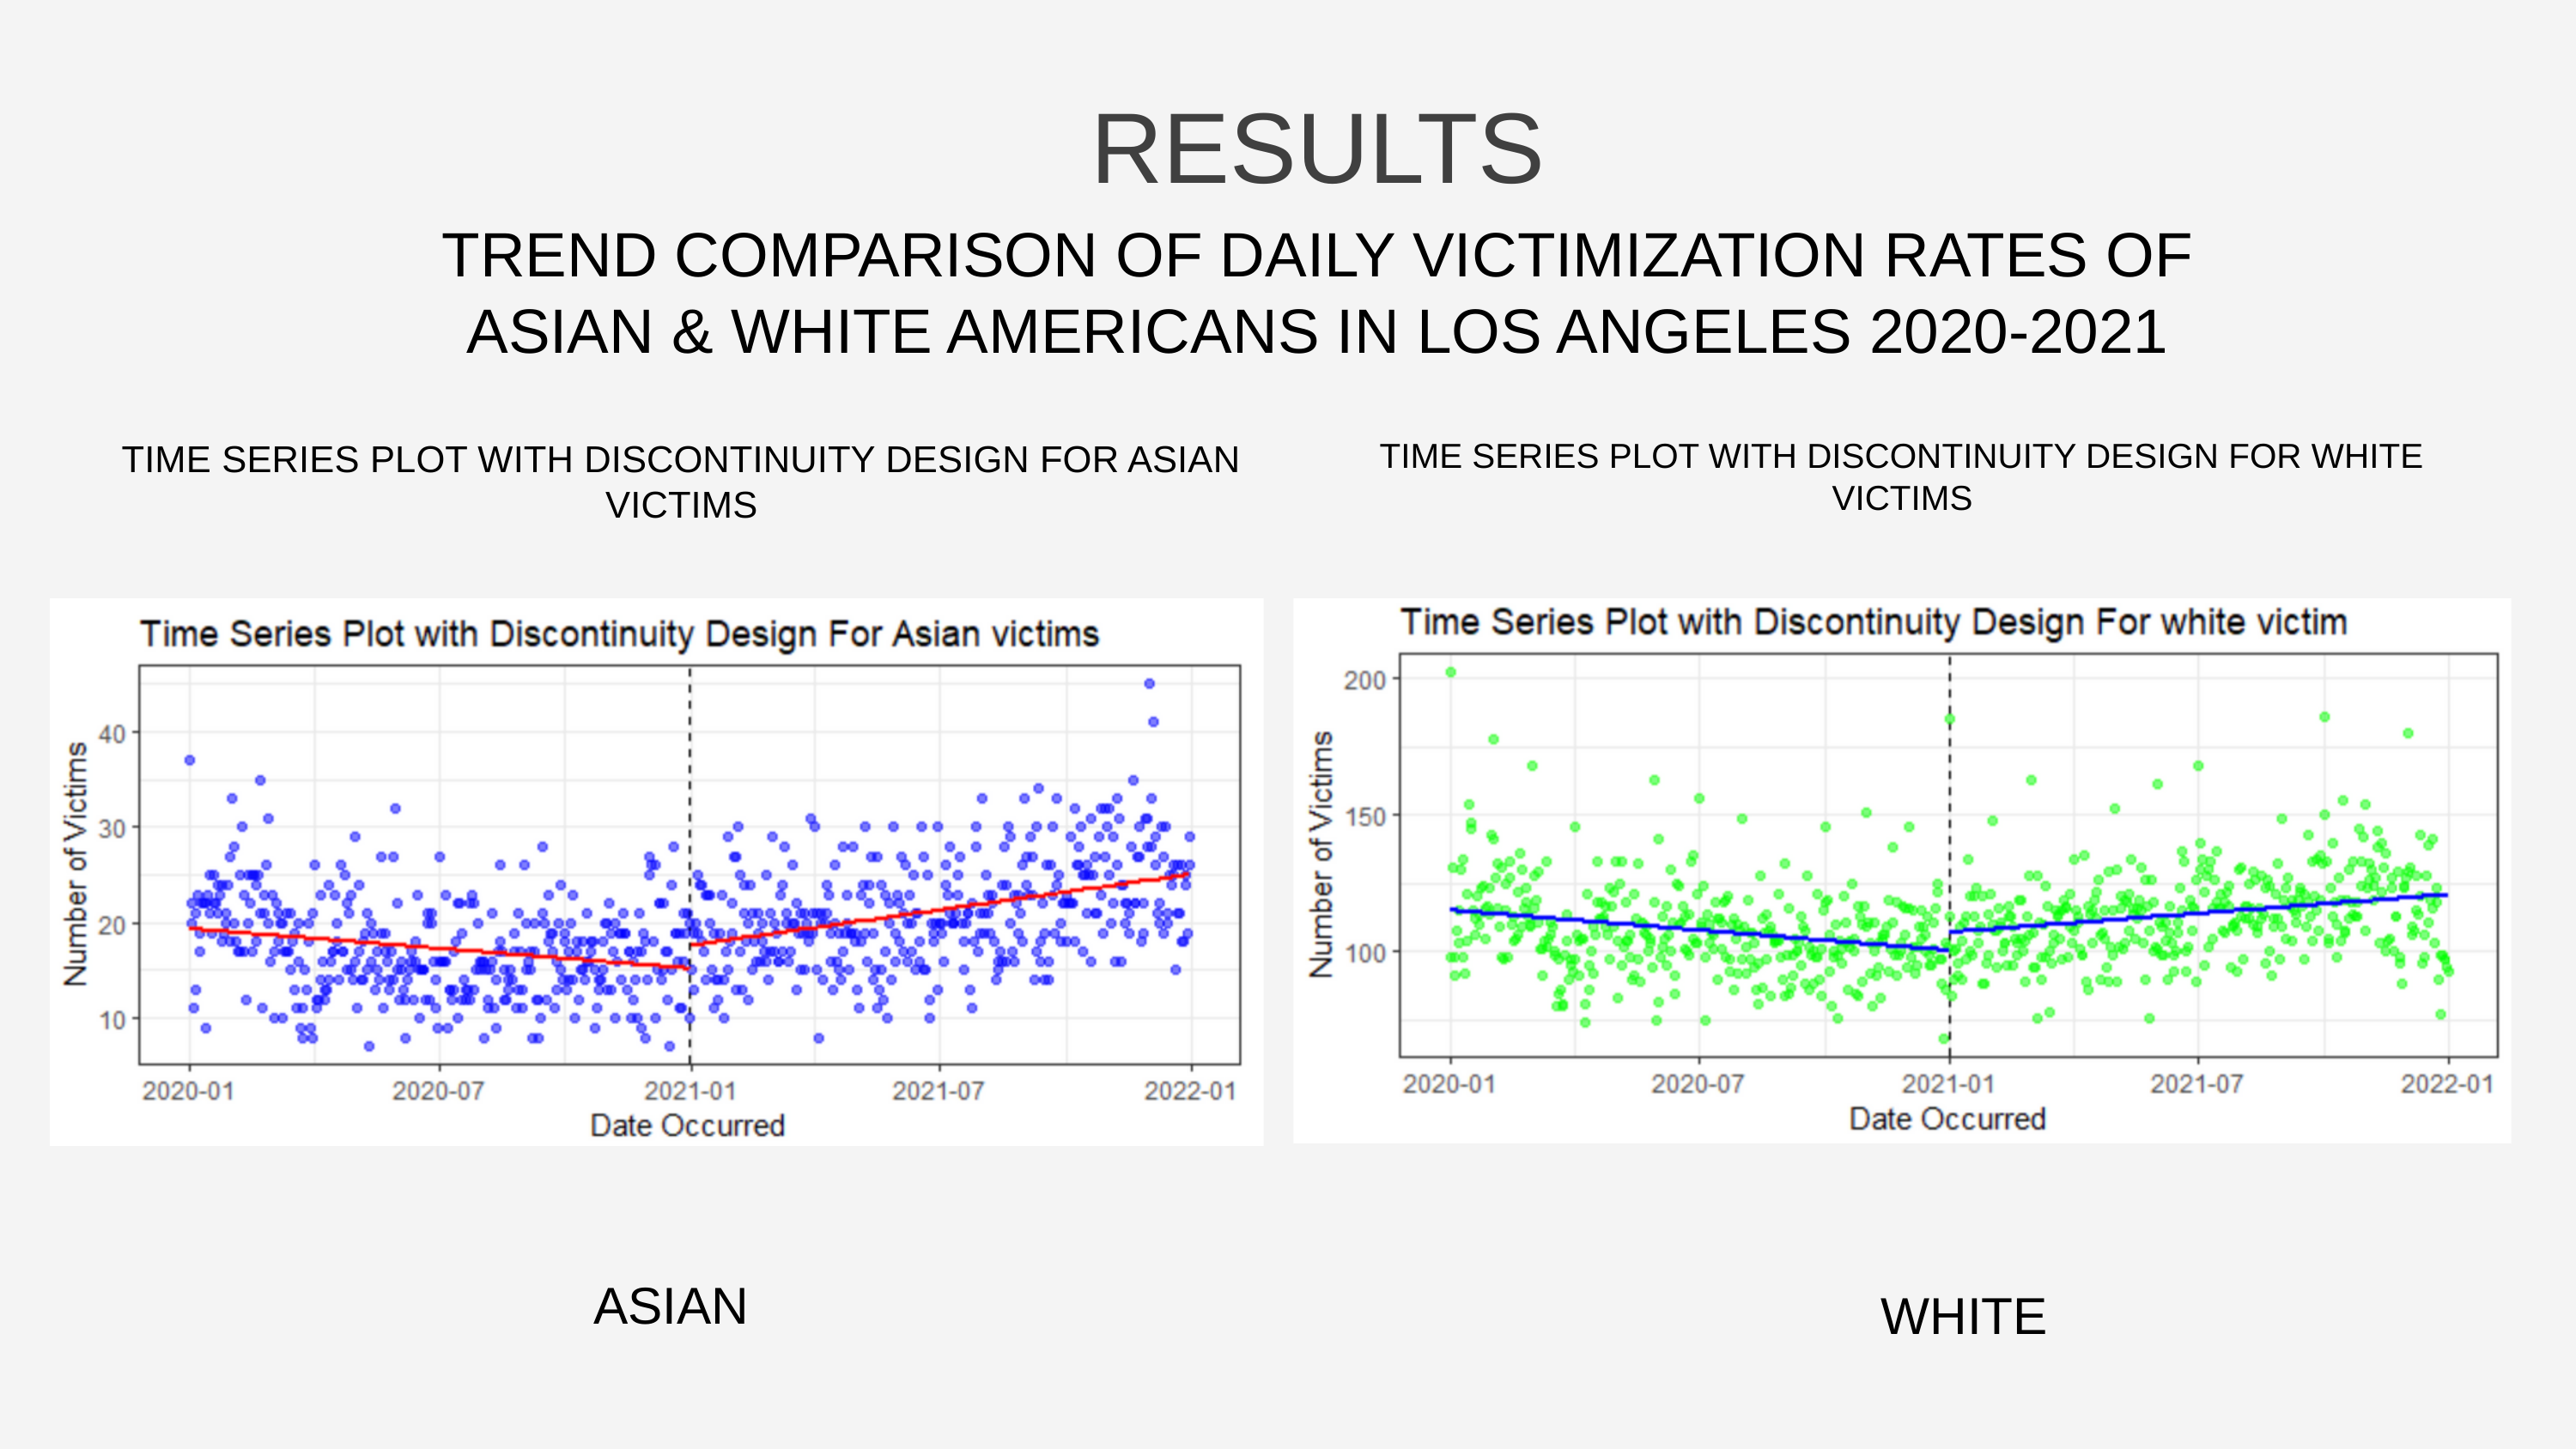

RESULTS
TREND COMPARISON OF DAILY VICTIMIZATION RATES OF ASIAN & WHITE AMERICANS IN LOS ANGELES 2020-2021
TIME SERIES PLOT WITH DISCONTINUITY DESIGN FOR WHITE VICTIMS
TIME SERIES PLOT WITH DISCONTINUITY DESIGN FOR ASIAN VICTIMS

ASIAN
WHITE